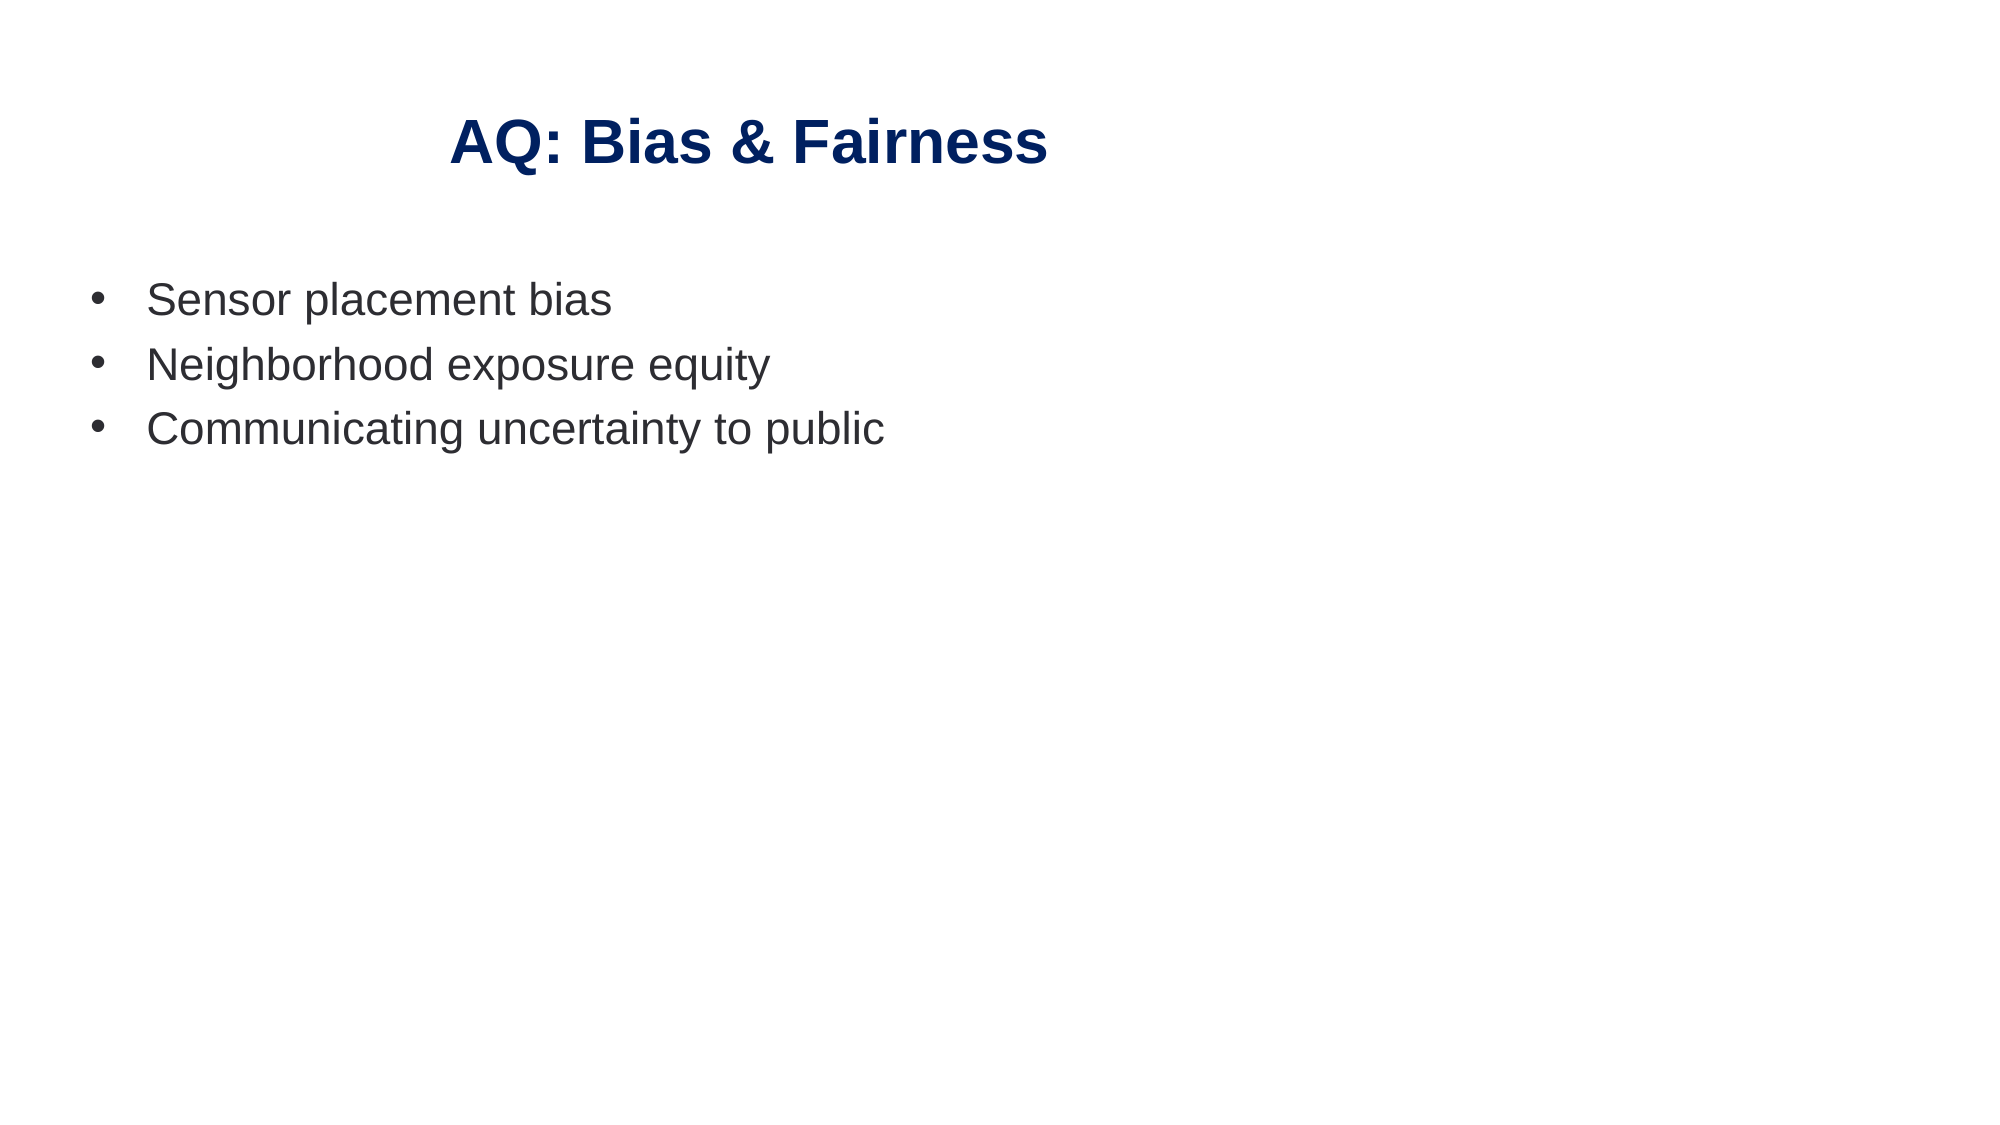

# AQ: Bias & Fairness
Sensor placement bias
Neighborhood exposure equity
Communicating uncertainty to public